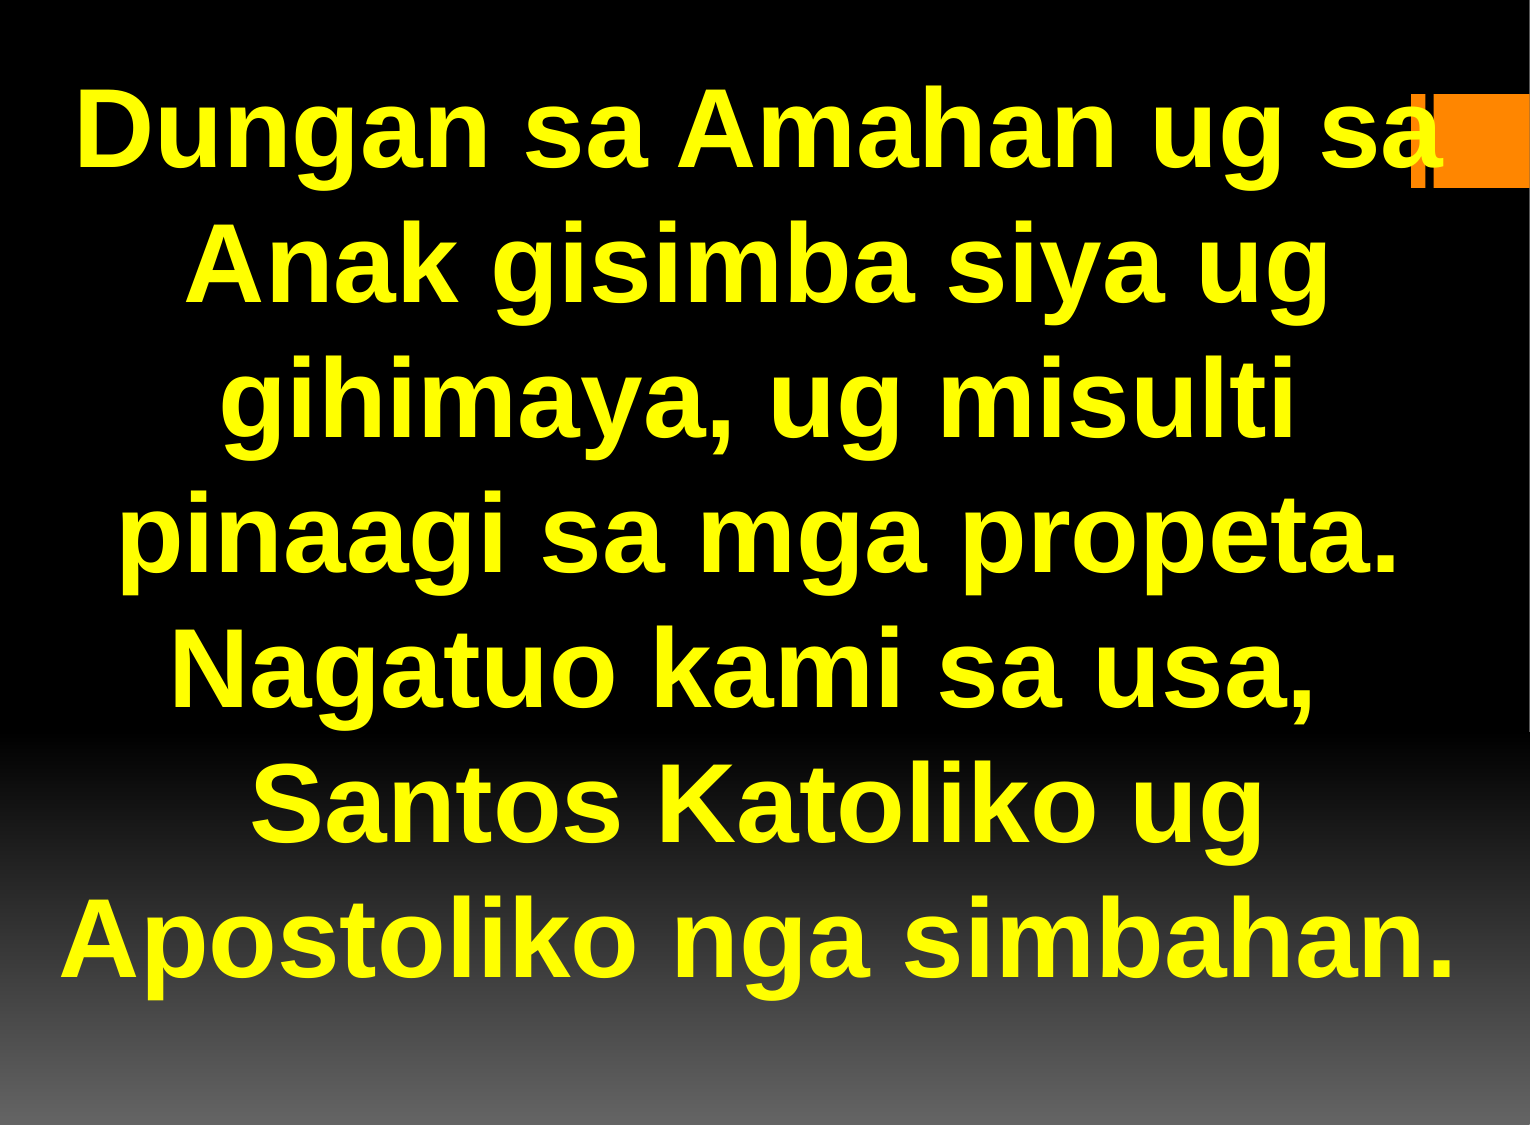

Dungan sa Amahan ug sa Anak gisimba siya ug gihimaya, ug misulti pinaagi sa mga propeta. Nagatuo kami sa usa,  Santos Katoliko ug Apostoliko nga simbahan.